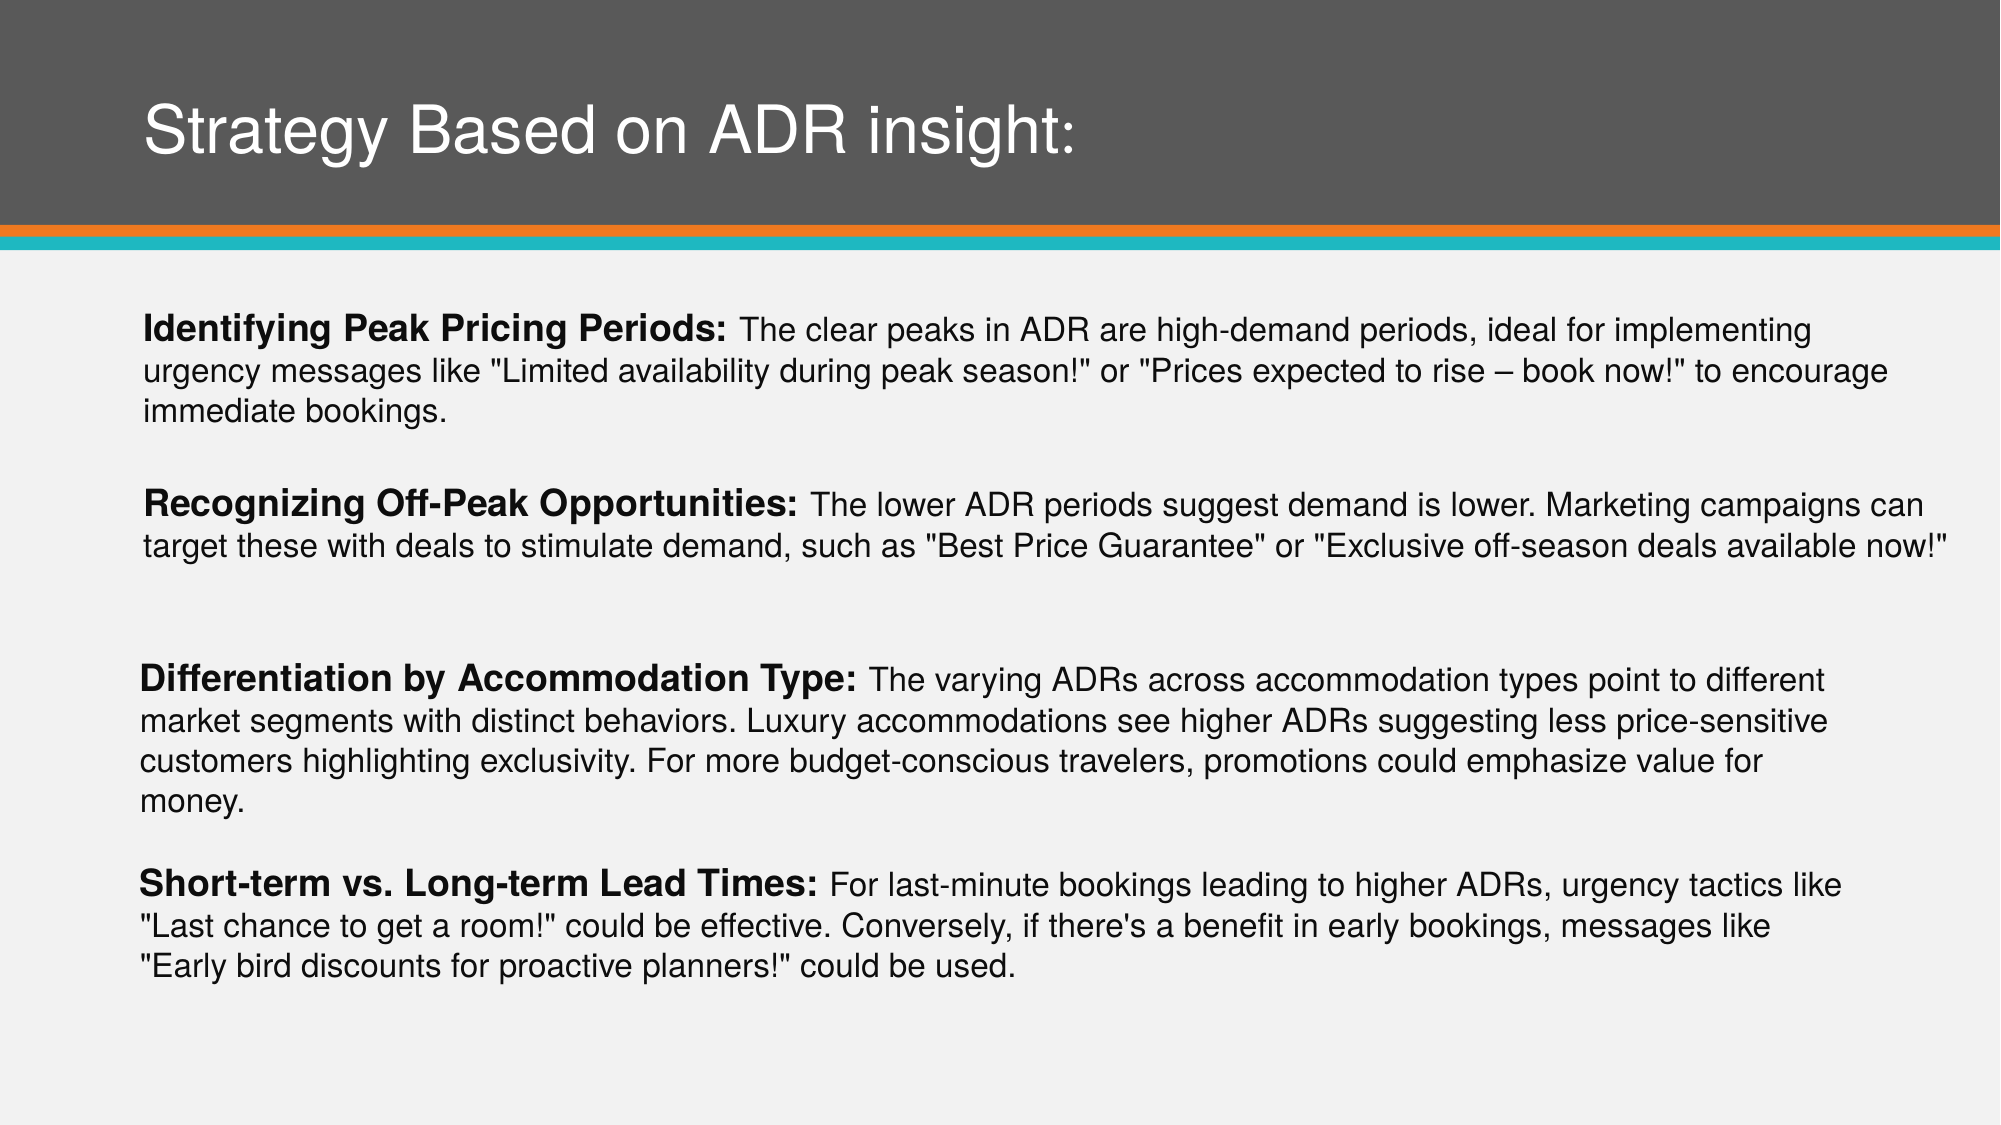

# Strategy Based on ADR insight:
Identifying Peak Pricing Periods: The clear peaks in ADR are high-demand periods, ideal for implementing urgency messages like "Limited availability during peak season!" or "Prices expected to rise – book now!" to encourage immediate bookings.
Recognizing Off-Peak Opportunities: The lower ADR periods suggest demand is lower. Marketing campaigns can target these with deals to stimulate demand, such as "Best Price Guarantee" or "Exclusive off-season deals available now!"
Differentiation by Accommodation Type: The varying ADRs across accommodation types point to different market segments with distinct behaviors. Luxury accommodations see higher ADRs suggesting less price-sensitive customers highlighting exclusivity. For more budget-conscious travelers, promotions could emphasize value for money.

Short-term vs. Long-term Lead Times: For last-minute bookings leading to higher ADRs, urgency tactics like "Last chance to get a room!" could be effective. Conversely, if there's a benefit in early bookings, messages like "Early bird discounts for proactive planners!" could be used.